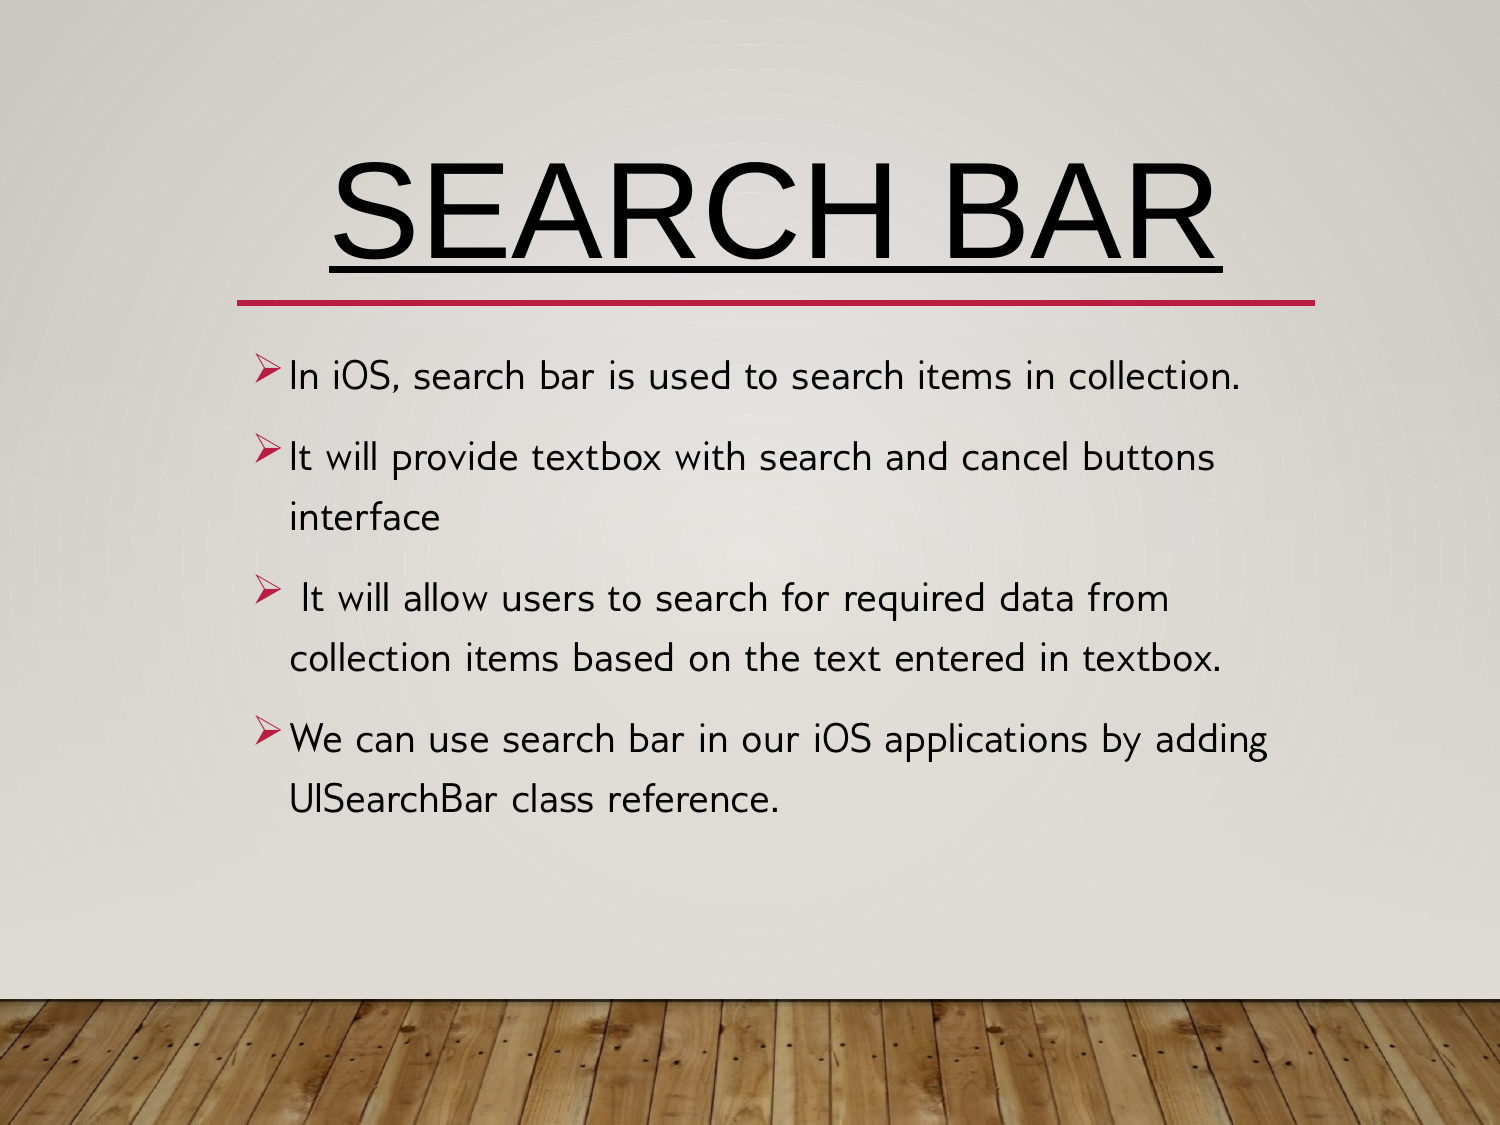

# Search Bar
In iOS, search bar is used to search items in collection.
It will provide textbox with search and cancel buttons interface
 It will allow users to search for required data from collection items based on the text entered in textbox.
We can use search bar in our iOS applications by adding UISearchBar class reference.